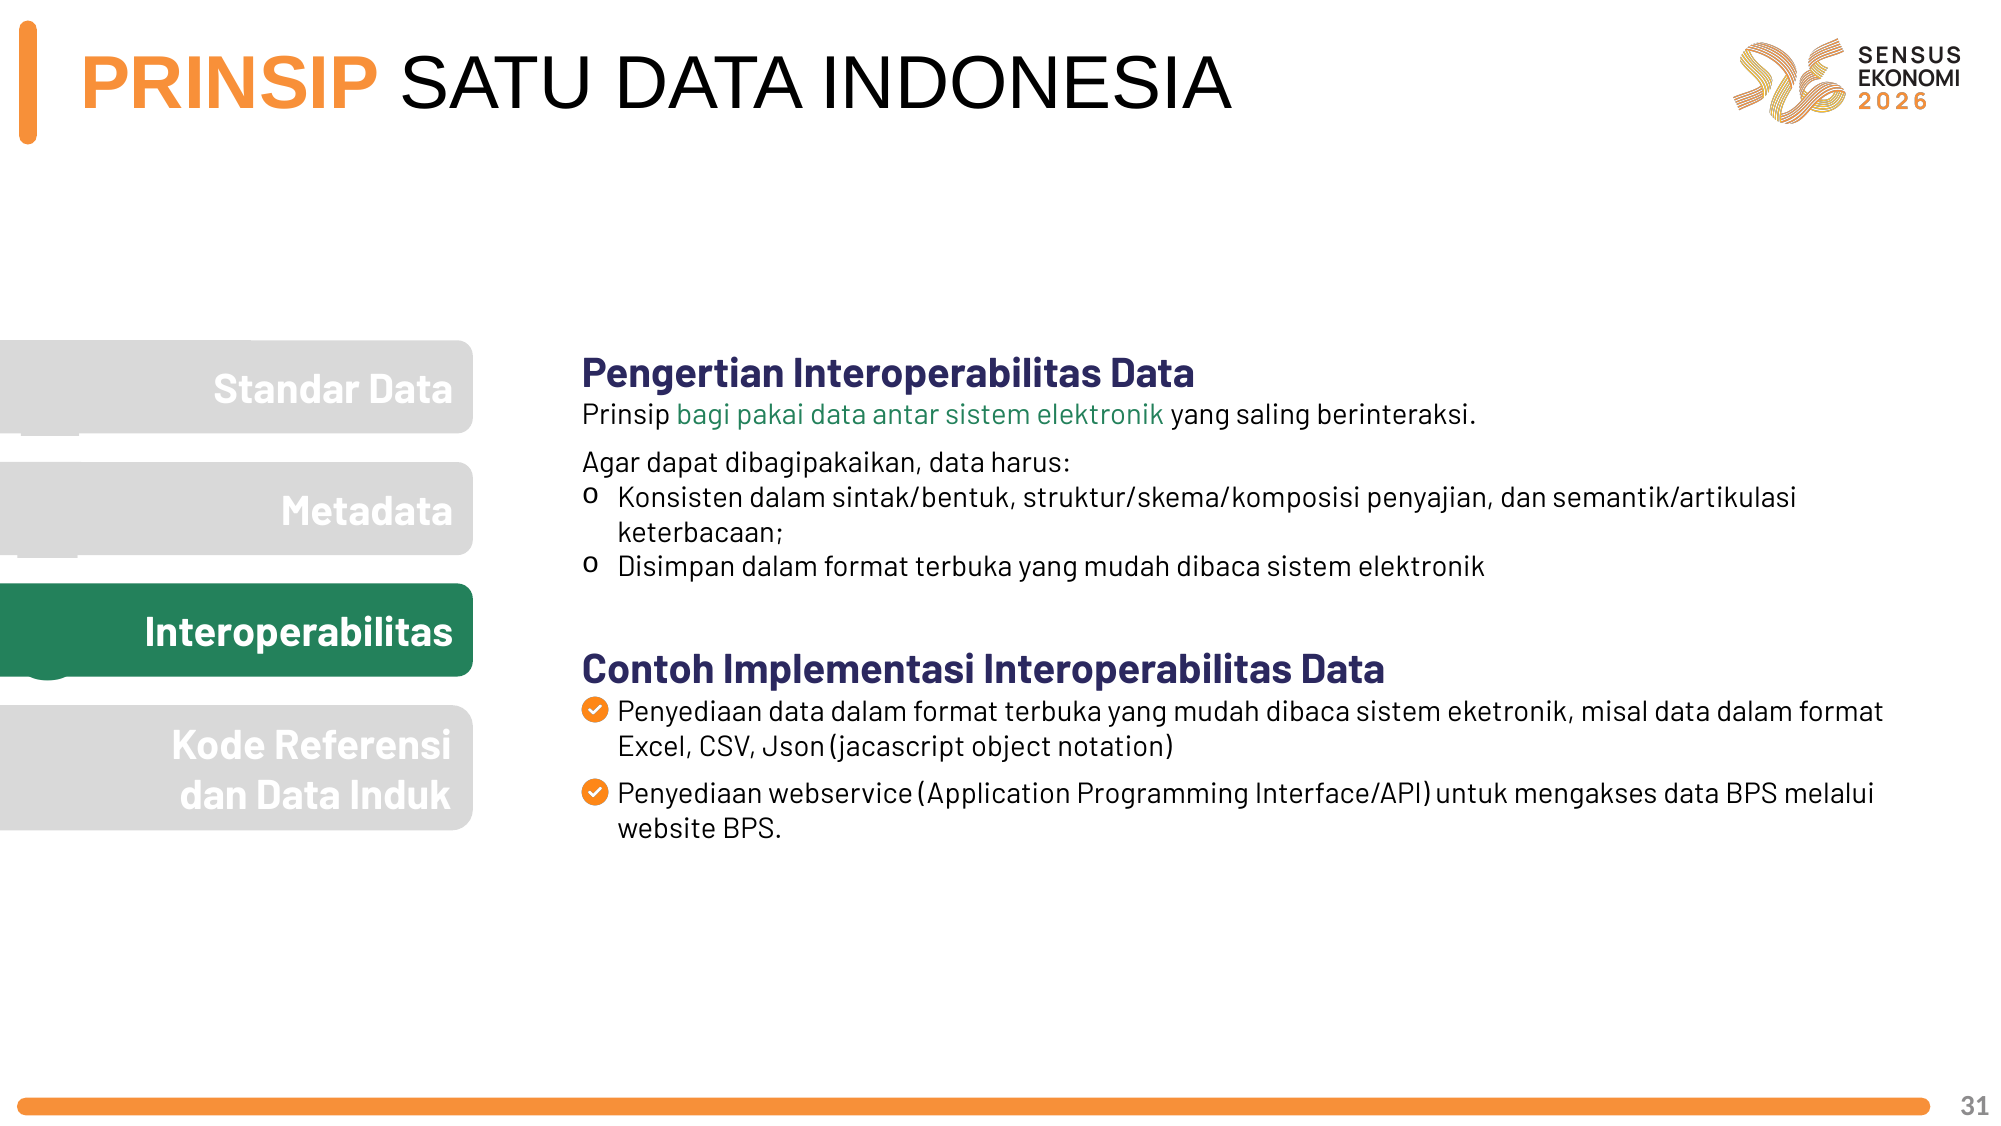

PRINSIP SATU DATA INDONESIA
1
Pengertian Interoperabilitas Data
Prinsip bagi pakai data antar sistem elektronik yang saling berinteraksi.
Agar dapat dibagipakaikan, data harus:
Konsisten dalam sintak/bentuk, struktur/skema/komposisi penyajian, dan semantik/artikulasi keterbacaan;
Disimpan dalam format terbuka yang mudah dibaca sistem elektronik
Standar Data
2
Metadata
3
Interoperabilitas
Contoh Implementasi Interoperabilitas Data
Penyediaan data dalam format terbuka yang mudah dibaca sistem eketronik, misal data dalam format Excel, CSV, Json (jacascript object notation)
Penyediaan webservice (Application Programming Interface/API) untuk mengakses data BPS melalui website BPS.
4
Kode Referensi
dan Data Induk
31